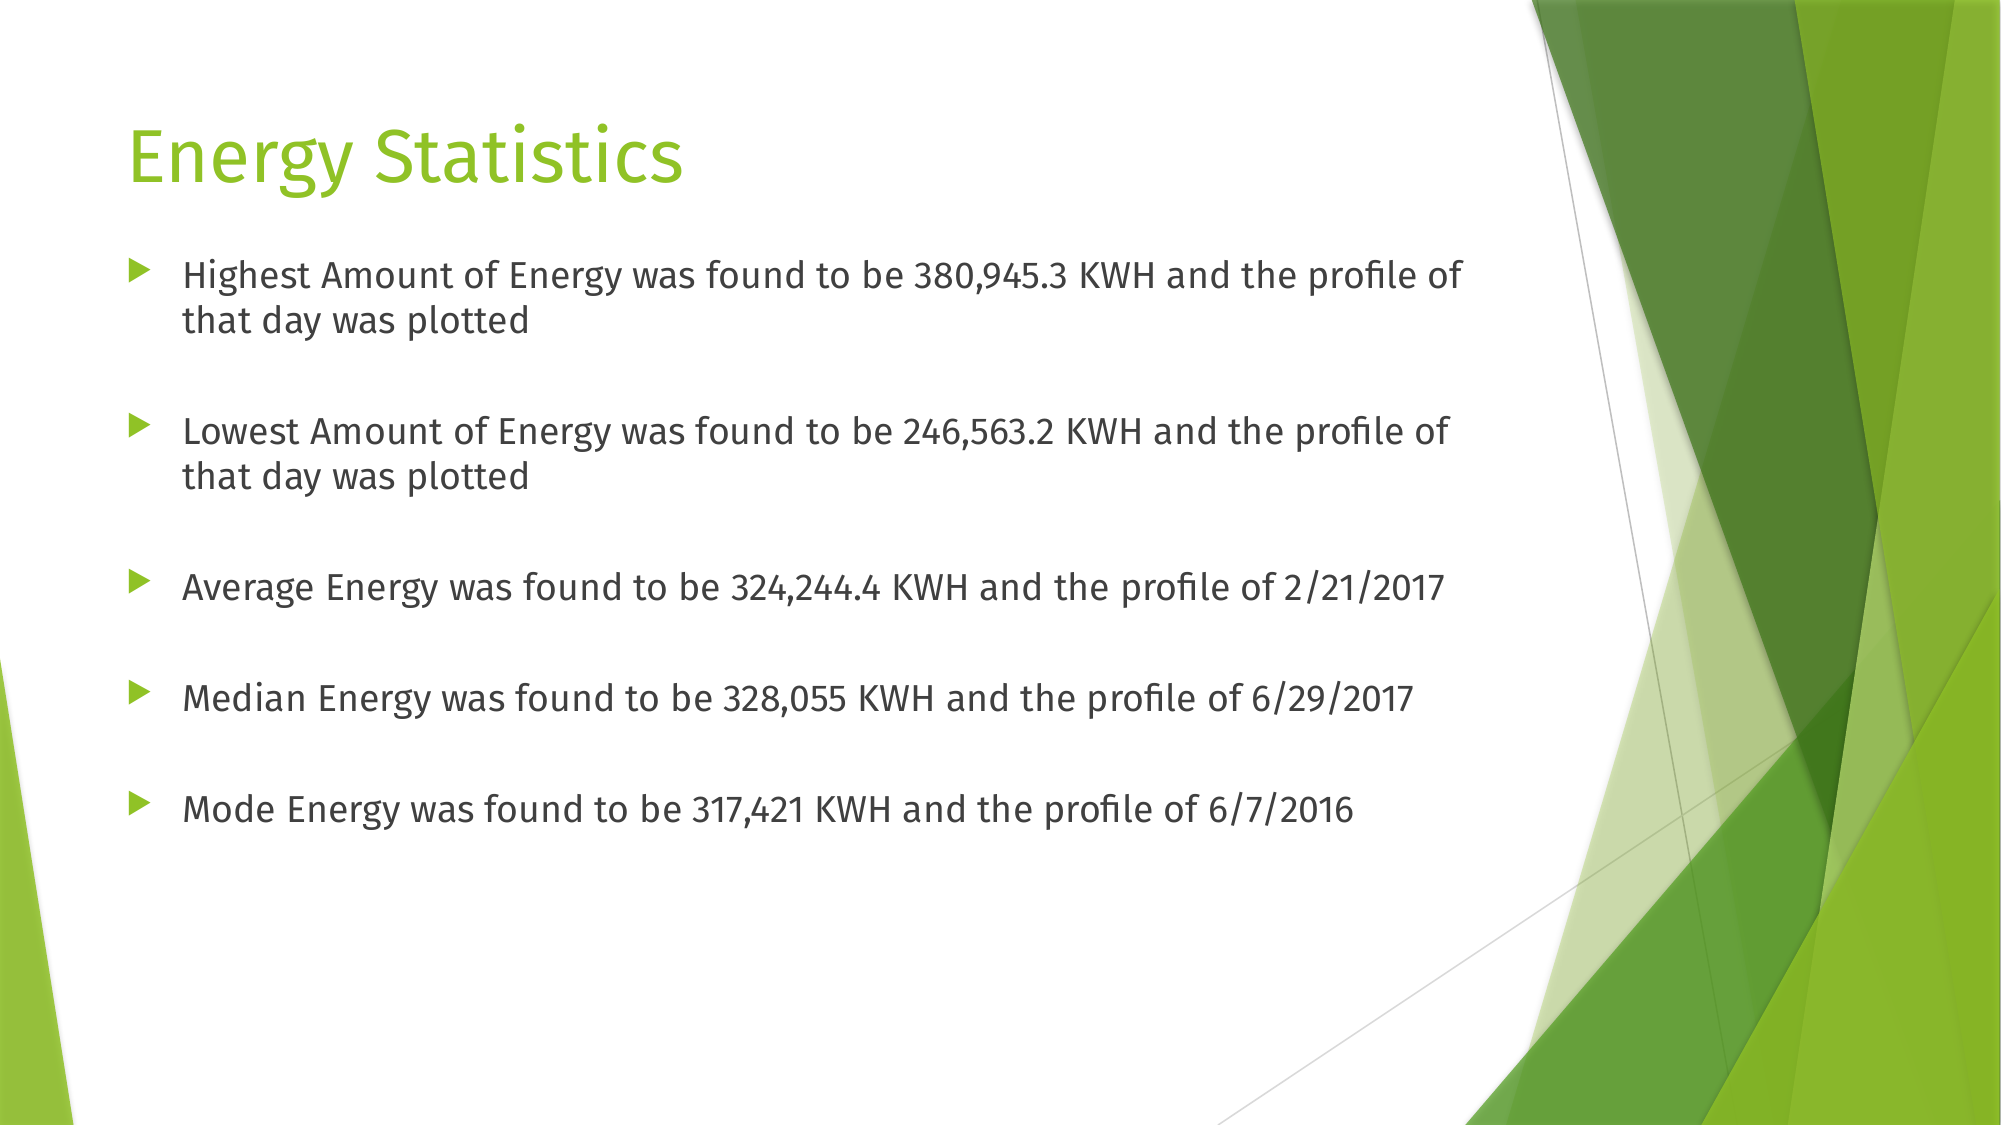

# Energy Statistics
Highest Amount of Energy was found to be 380,945.3 KWH and the profile of that day was plotted
Lowest Amount of Energy was found to be 246,563.2 KWH and the profile of that day was plotted
Average Energy was found to be 324,244.4 KWH and the profile of 2/21/2017
Median Energy was found to be 328,055 KWH and the profile of 6/29/2017
Mode Energy was found to be 317,421 KWH and the profile of 6/7/2016